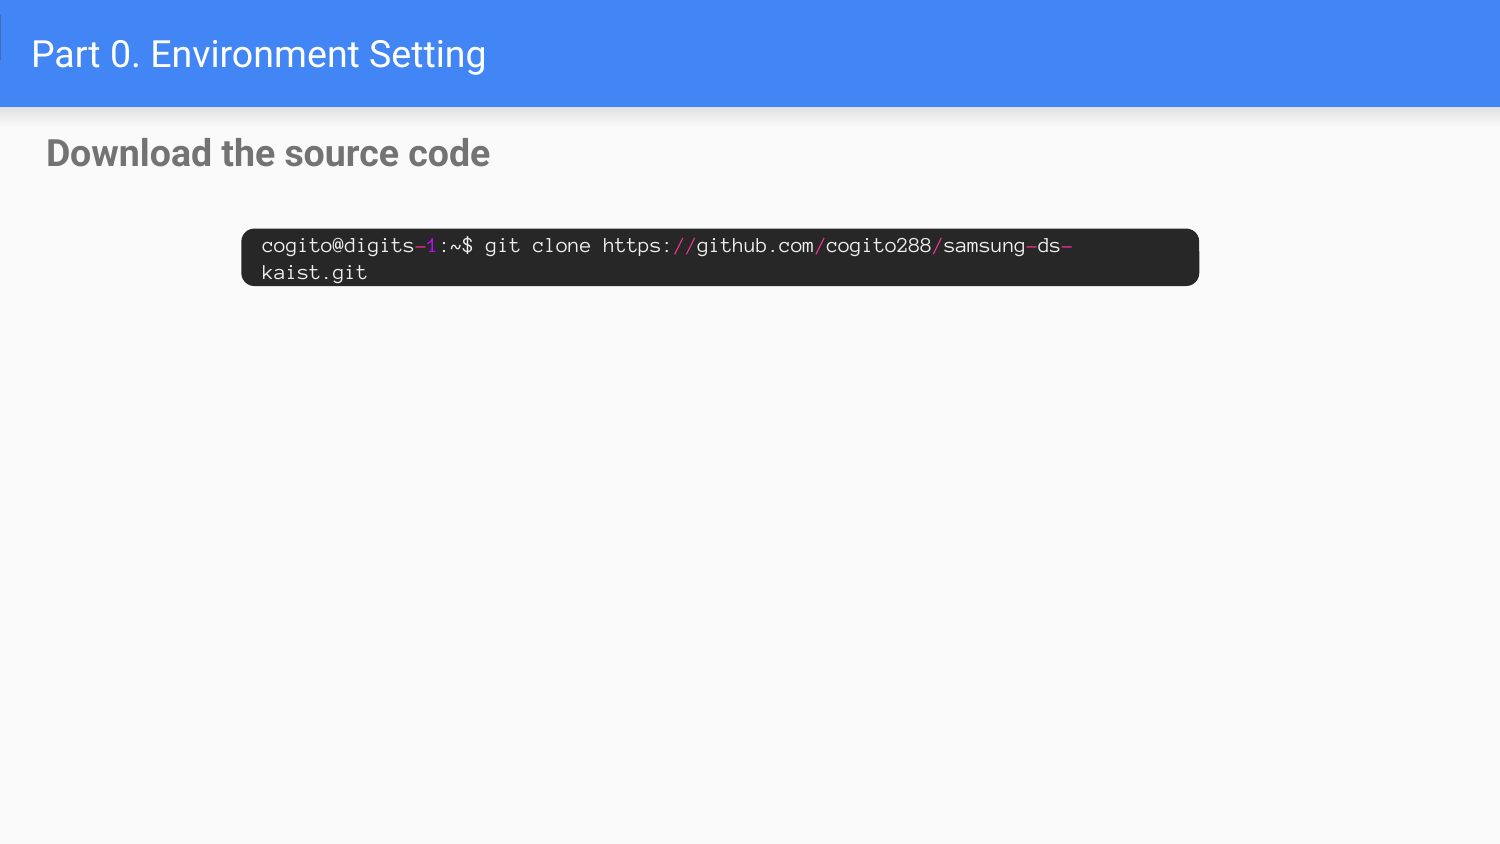

# Part 0. Environment Setting

Download the source code
cogito@digits-1:~$ git clone https://github.com/cogito288/samsung-ds-kaist.git